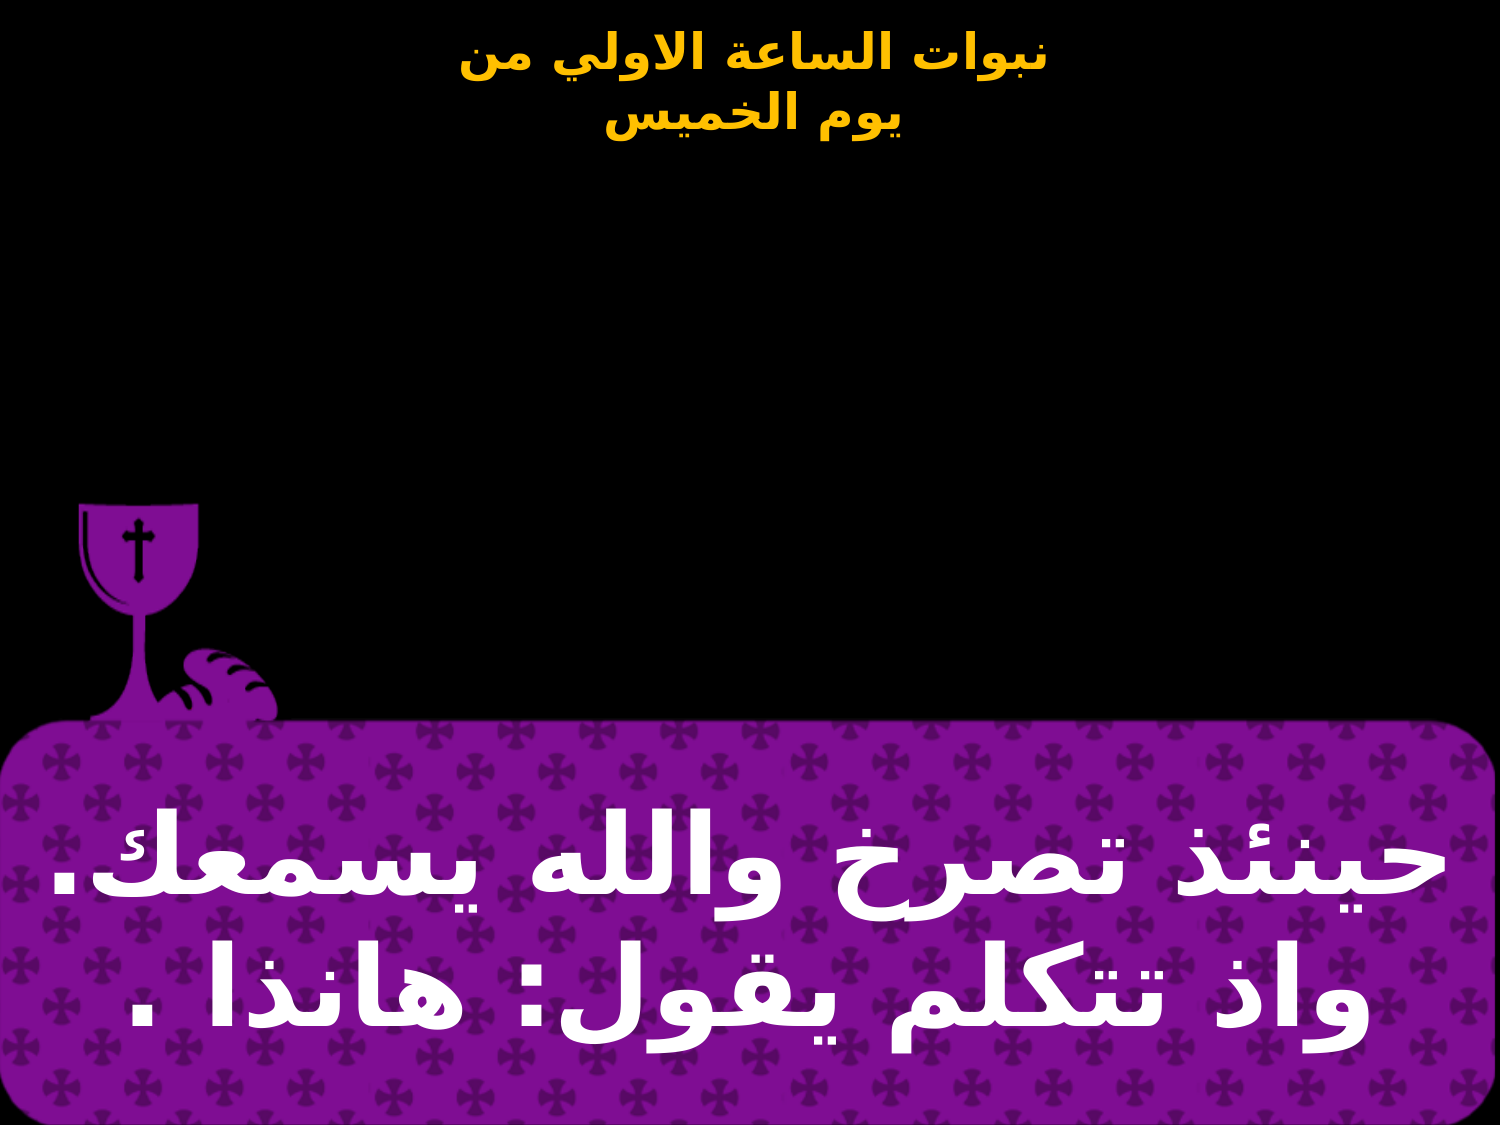

| حينئذ تصرخ والله يسمعك. واذ تتكلم يقول: هانذا . |
| --- |